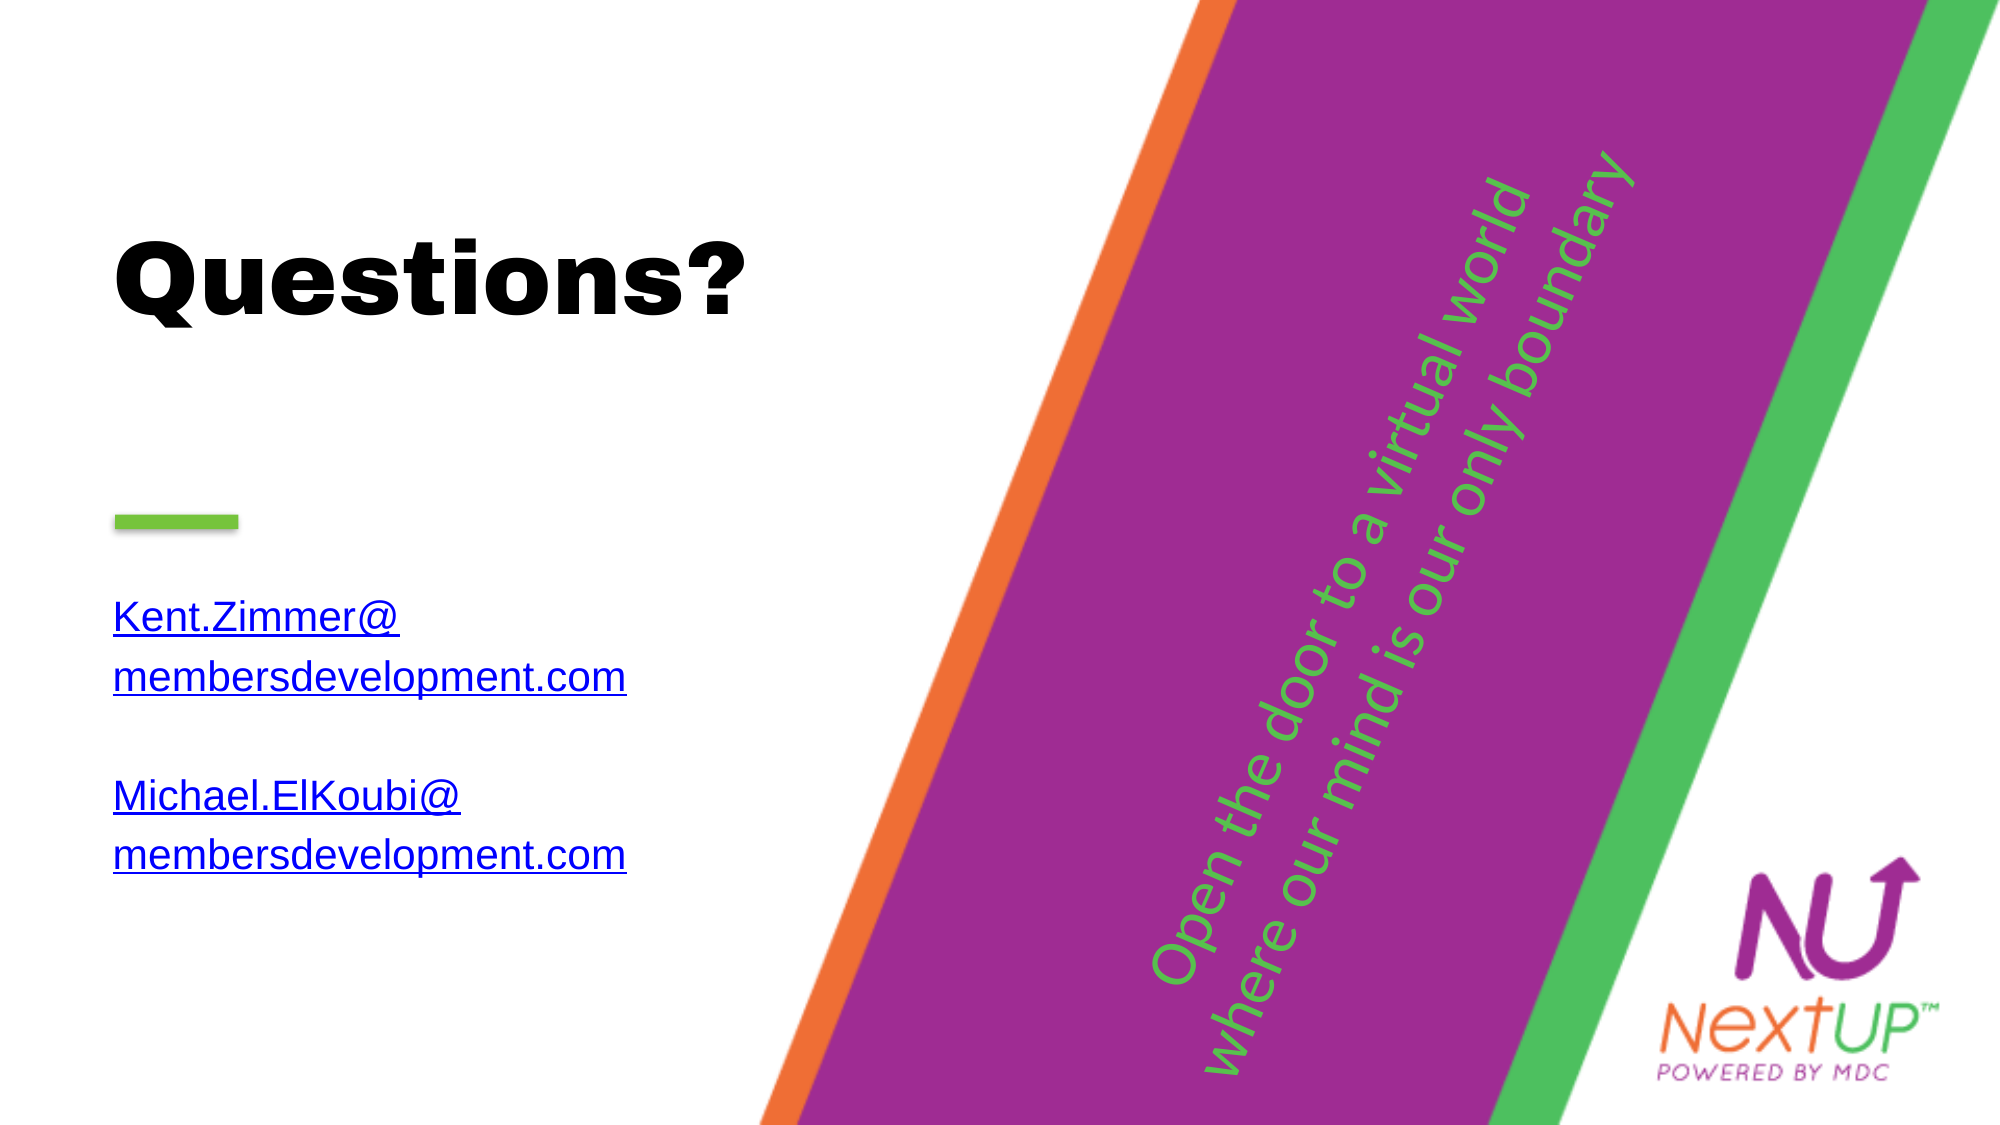

# Questions?
Open the door to a virtual world
where our mind is our only boundary
Kent.Zimmer@
membersdevelopment.com

Michael.ElKoubi@
membersdevelopment.com